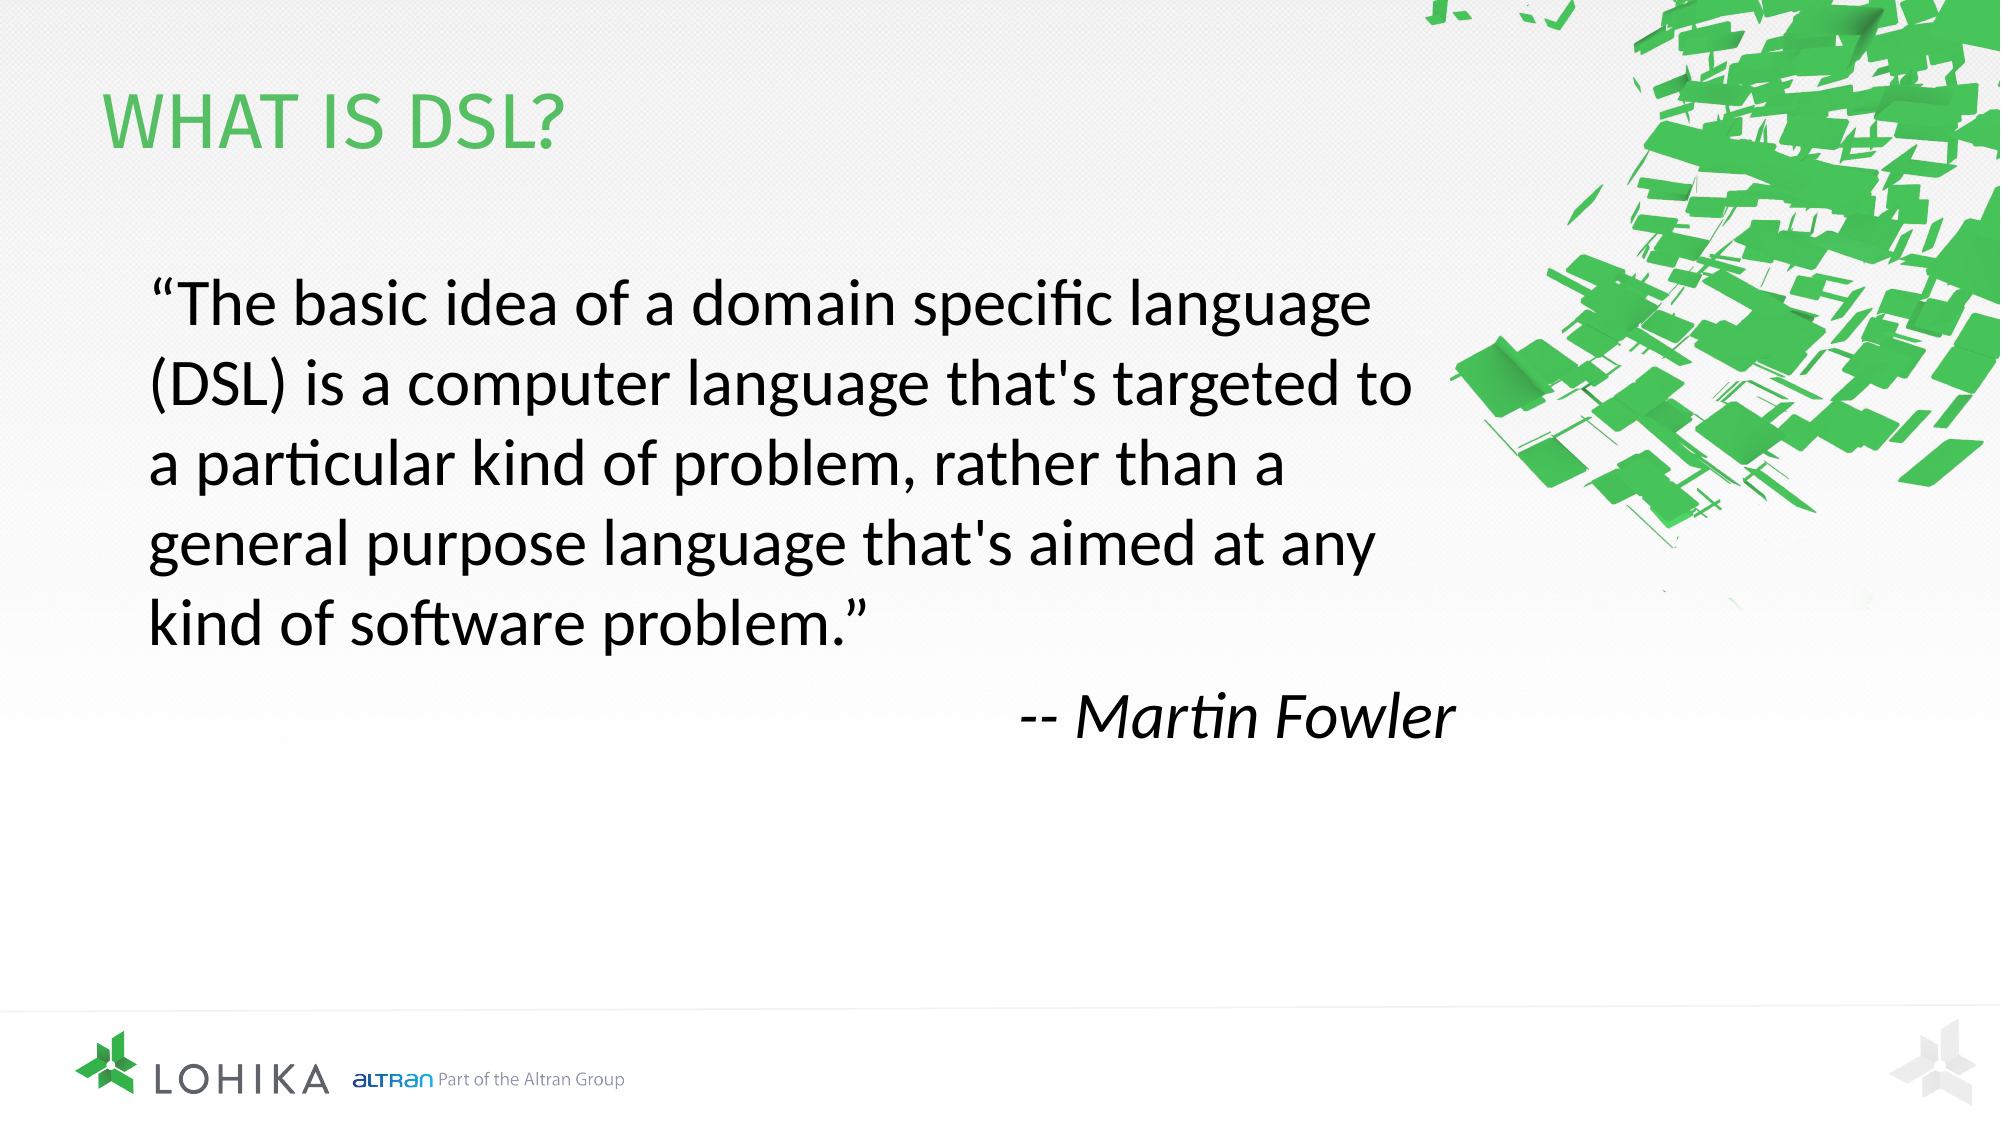

# What is DSL?
“The basic idea of a domain specific language (DSL) is a computer language that's targeted to a particular kind of problem, rather than a general purpose language that's aimed at any kind of software problem.”
-- Martin Fowler